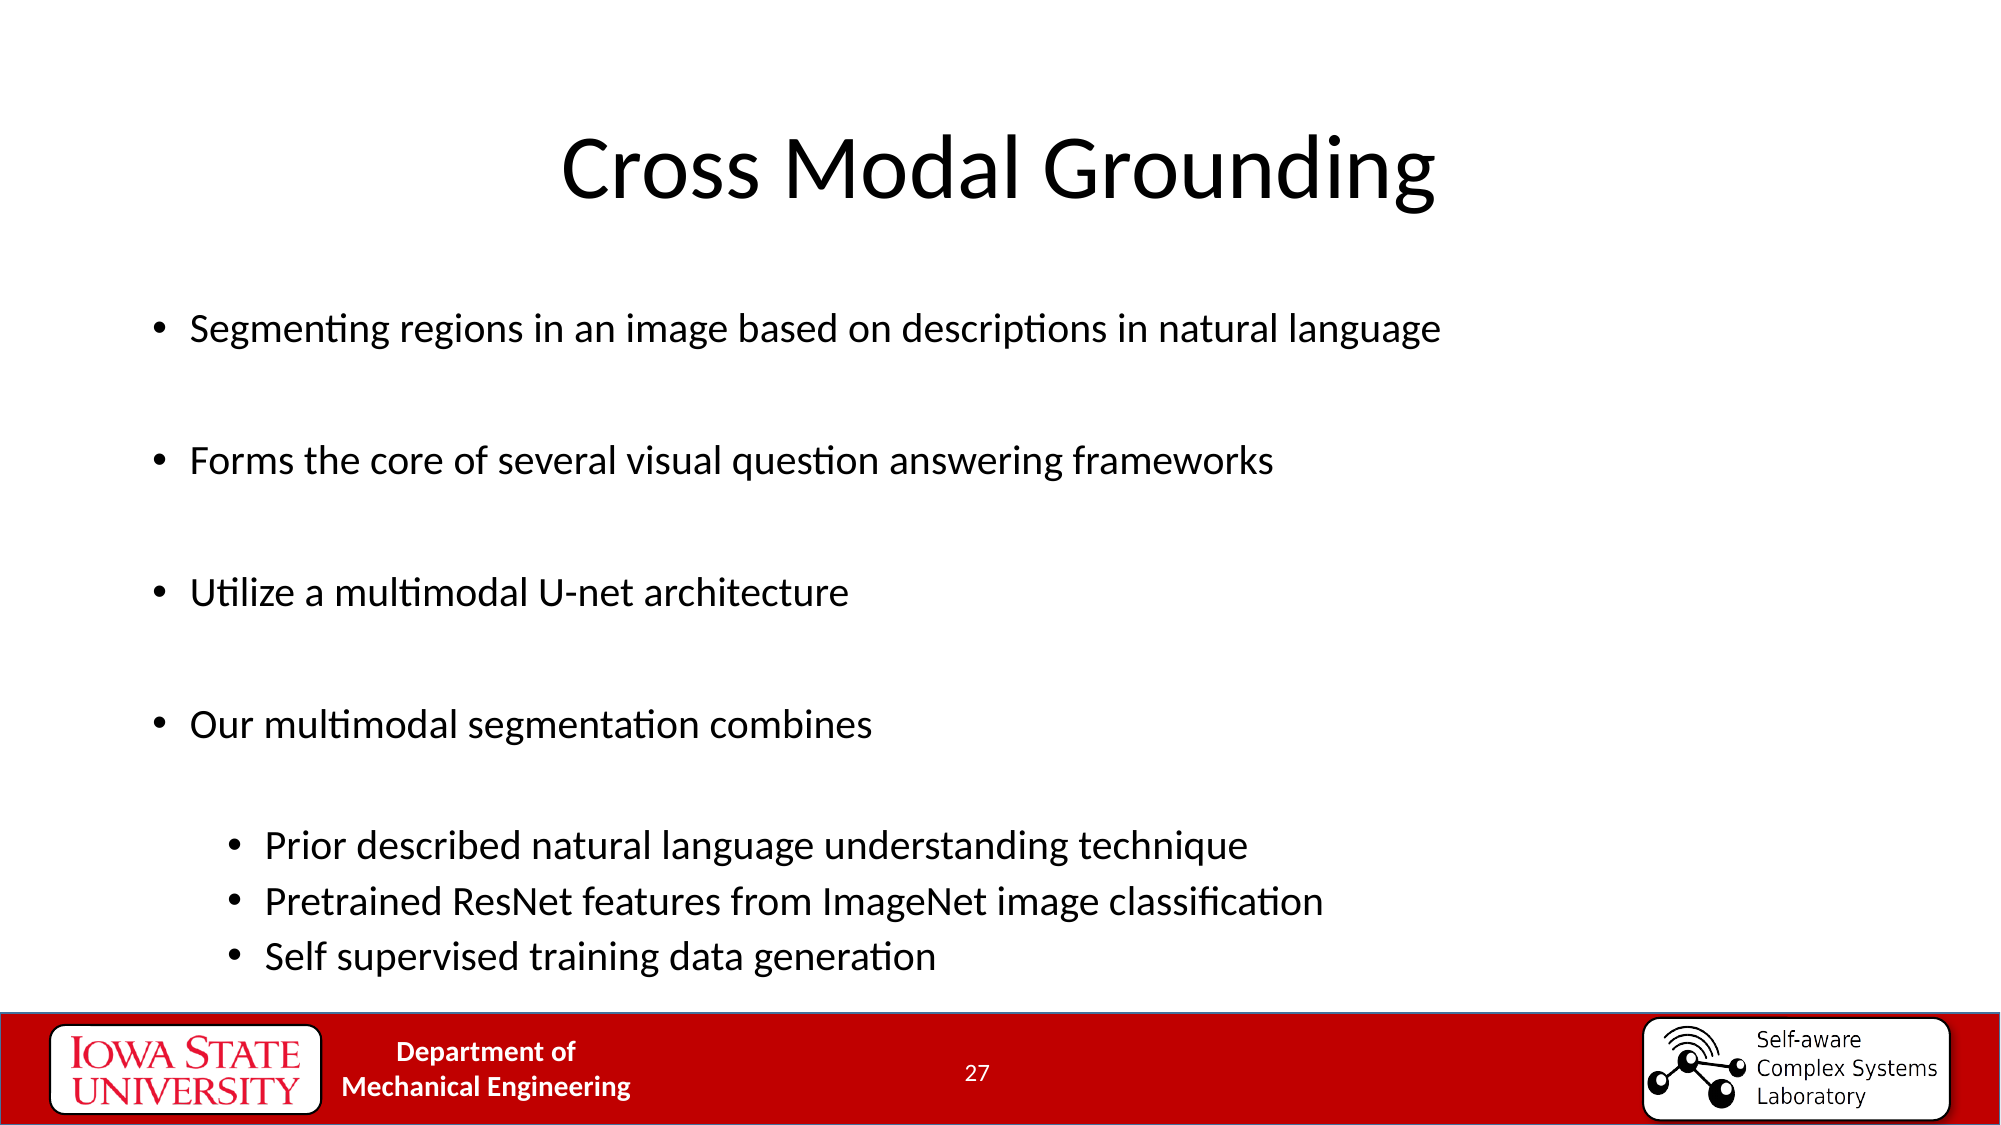

# Cross Modal Grounding
Segmenting regions in an image based on descriptions in natural language

Forms the core of several visual question answering frameworks

Utilize a multimodal U-net architecture

Our multimodal segmentation combines

Prior described natural language understanding technique
Pretrained ResNet features from ImageNet image classification
Self supervised training data generation
27